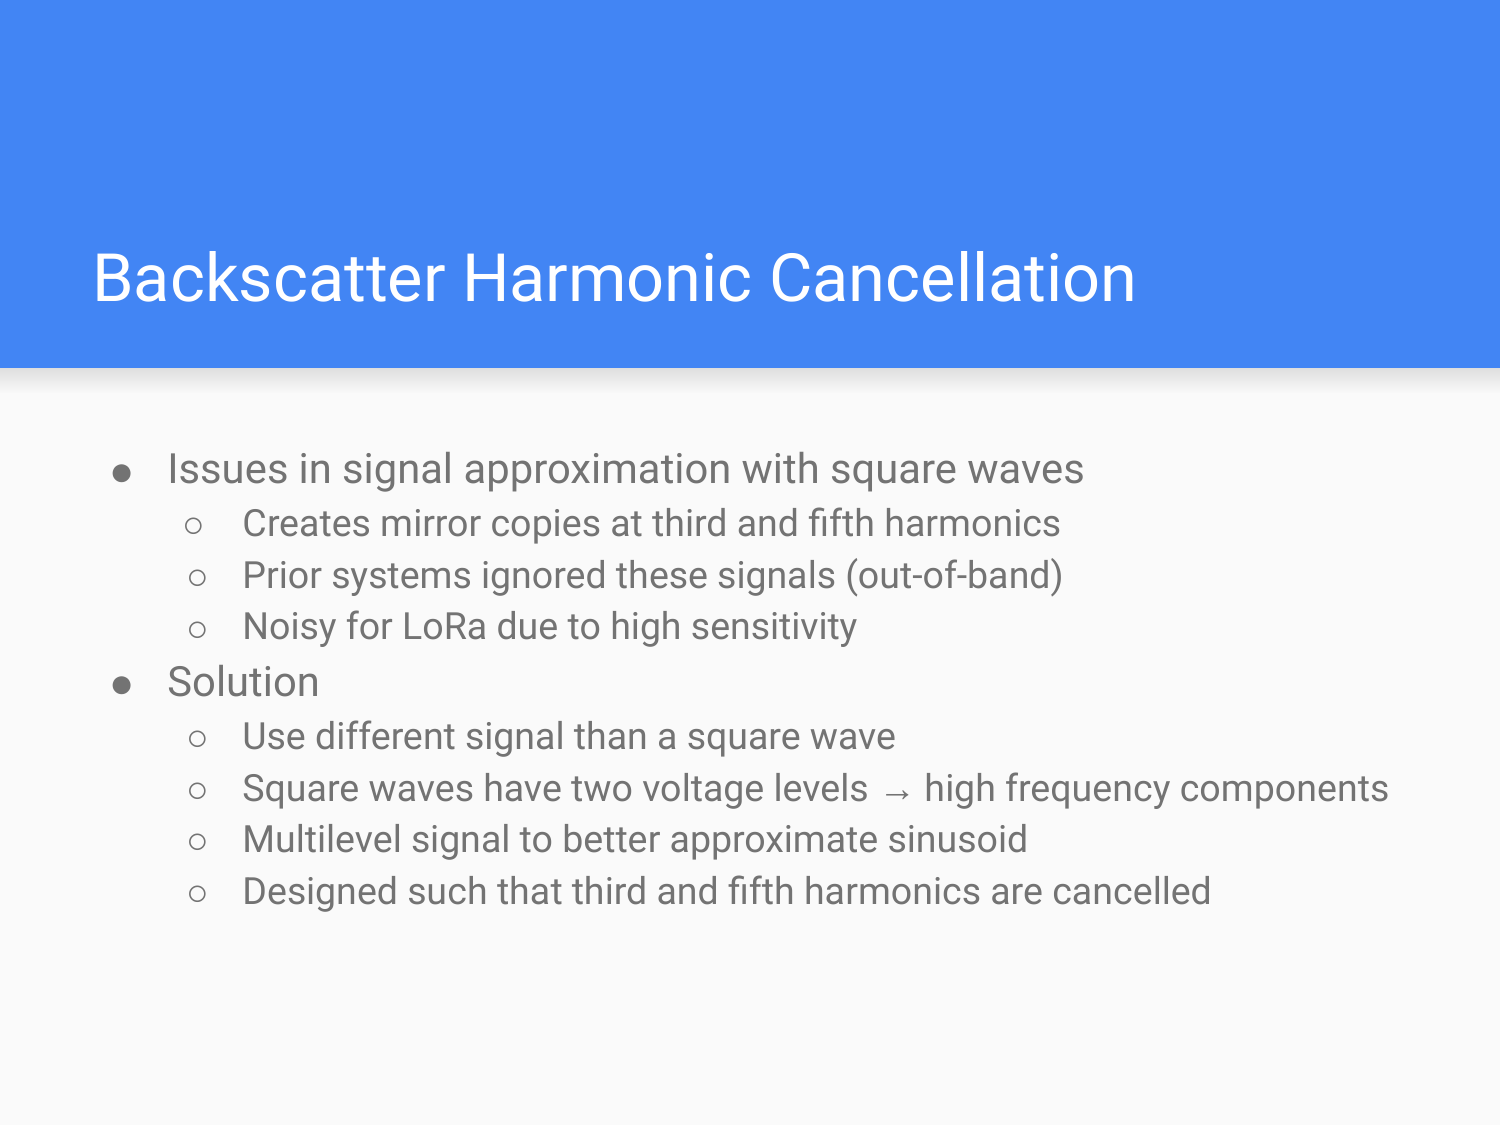

# Backscatter Harmonic Cancellation
Issues in signal approximation with square waves
Creates mirror copies at third and fifth harmonics
Prior systems ignored these signals (out-of-band)
Noisy for LoRa due to high sensitivity
Solution
Use different signal than a square wave
Square waves have two voltage levels → high frequency components
Multilevel signal to better approximate sinusoid
Designed such that third and fifth harmonics are cancelled